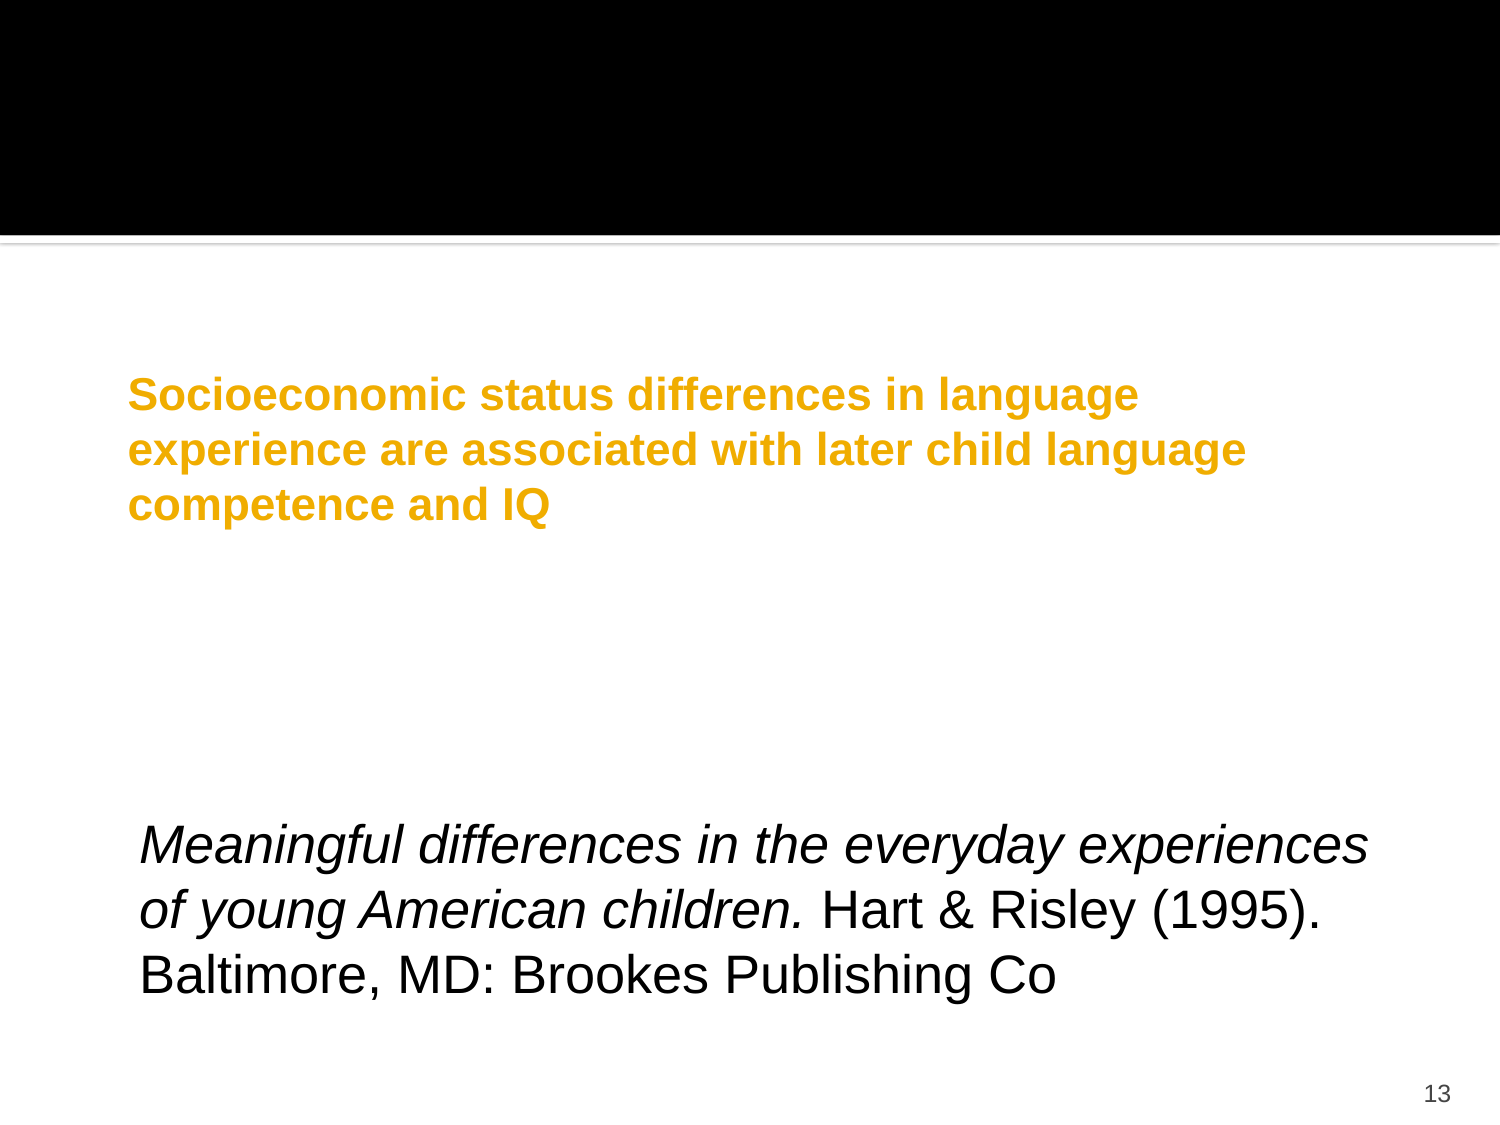

# Socioeconomic status differences in language experience are associated with later child language competence and IQ

Meaningful differences in the everyday experiences of young American children. Hart & Risley (1995). Baltimore, MD: Brookes Publishing Co
13